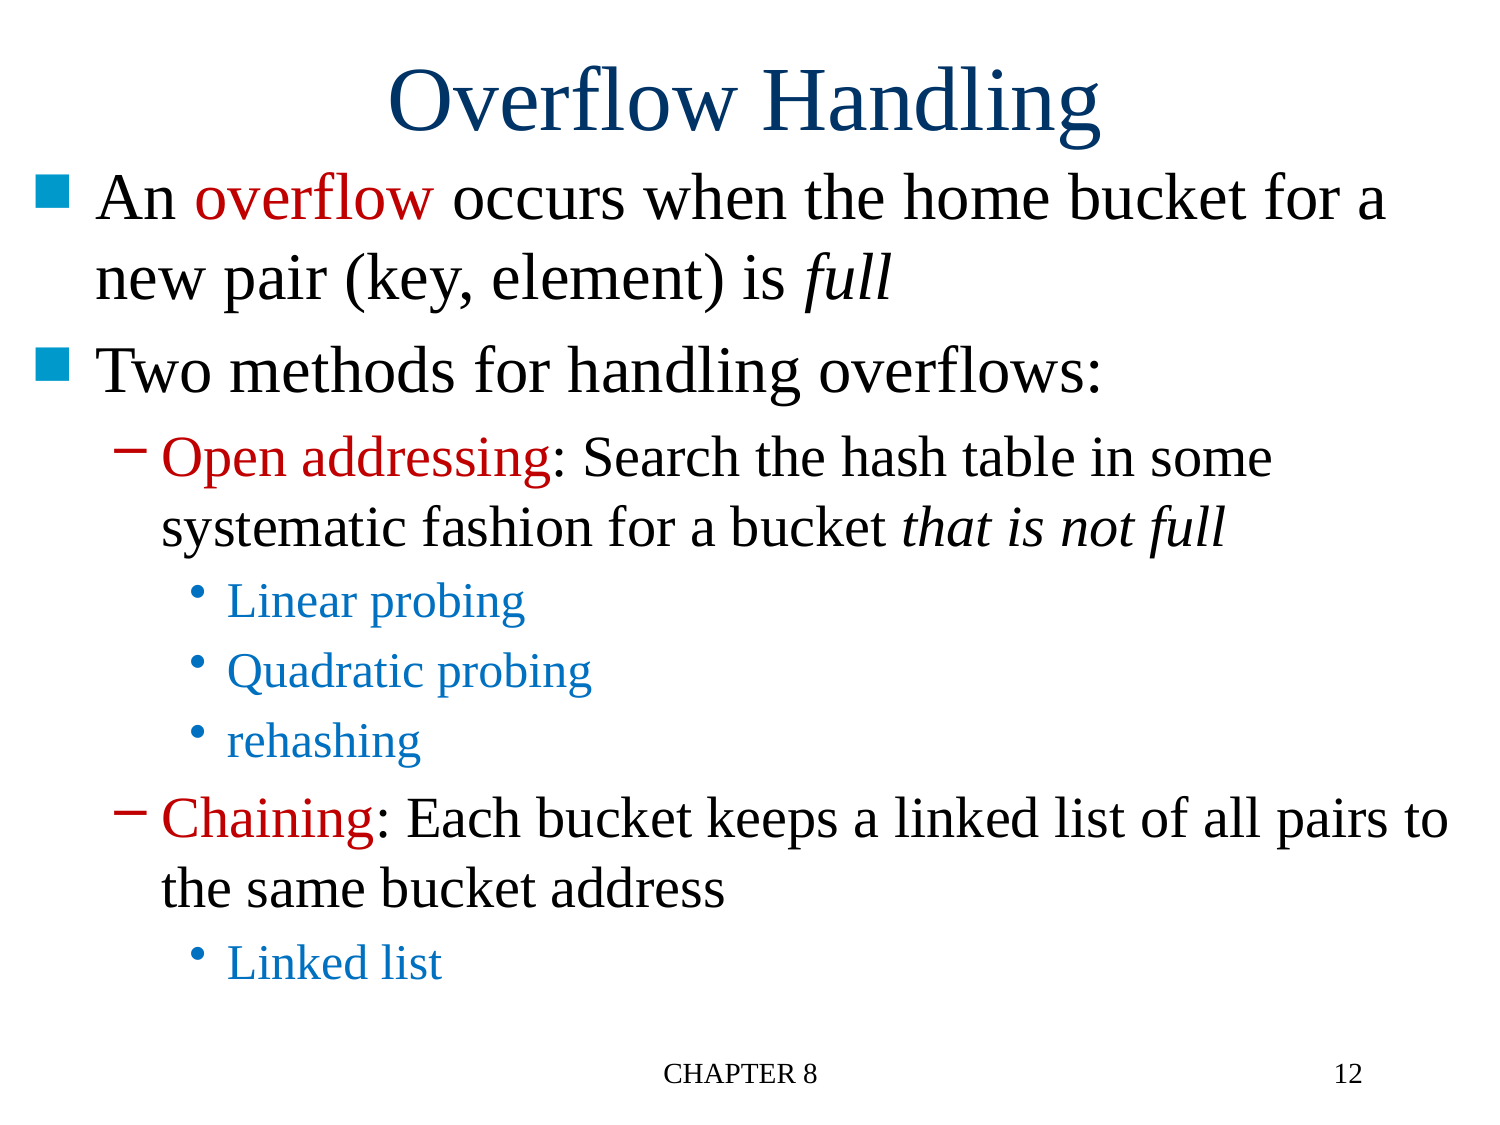

# Overflow Handling
An overflow occurs when the home bucket for a new pair (key, element) is full
Two methods for handling overflows:
Open addressing: Search the hash table in some systematic fashion for a bucket that is not full
Linear probing
Quadratic probing
rehashing
Chaining: Each bucket keeps a linked list of all pairs to the same bucket address
Linked list
CHAPTER 8
12